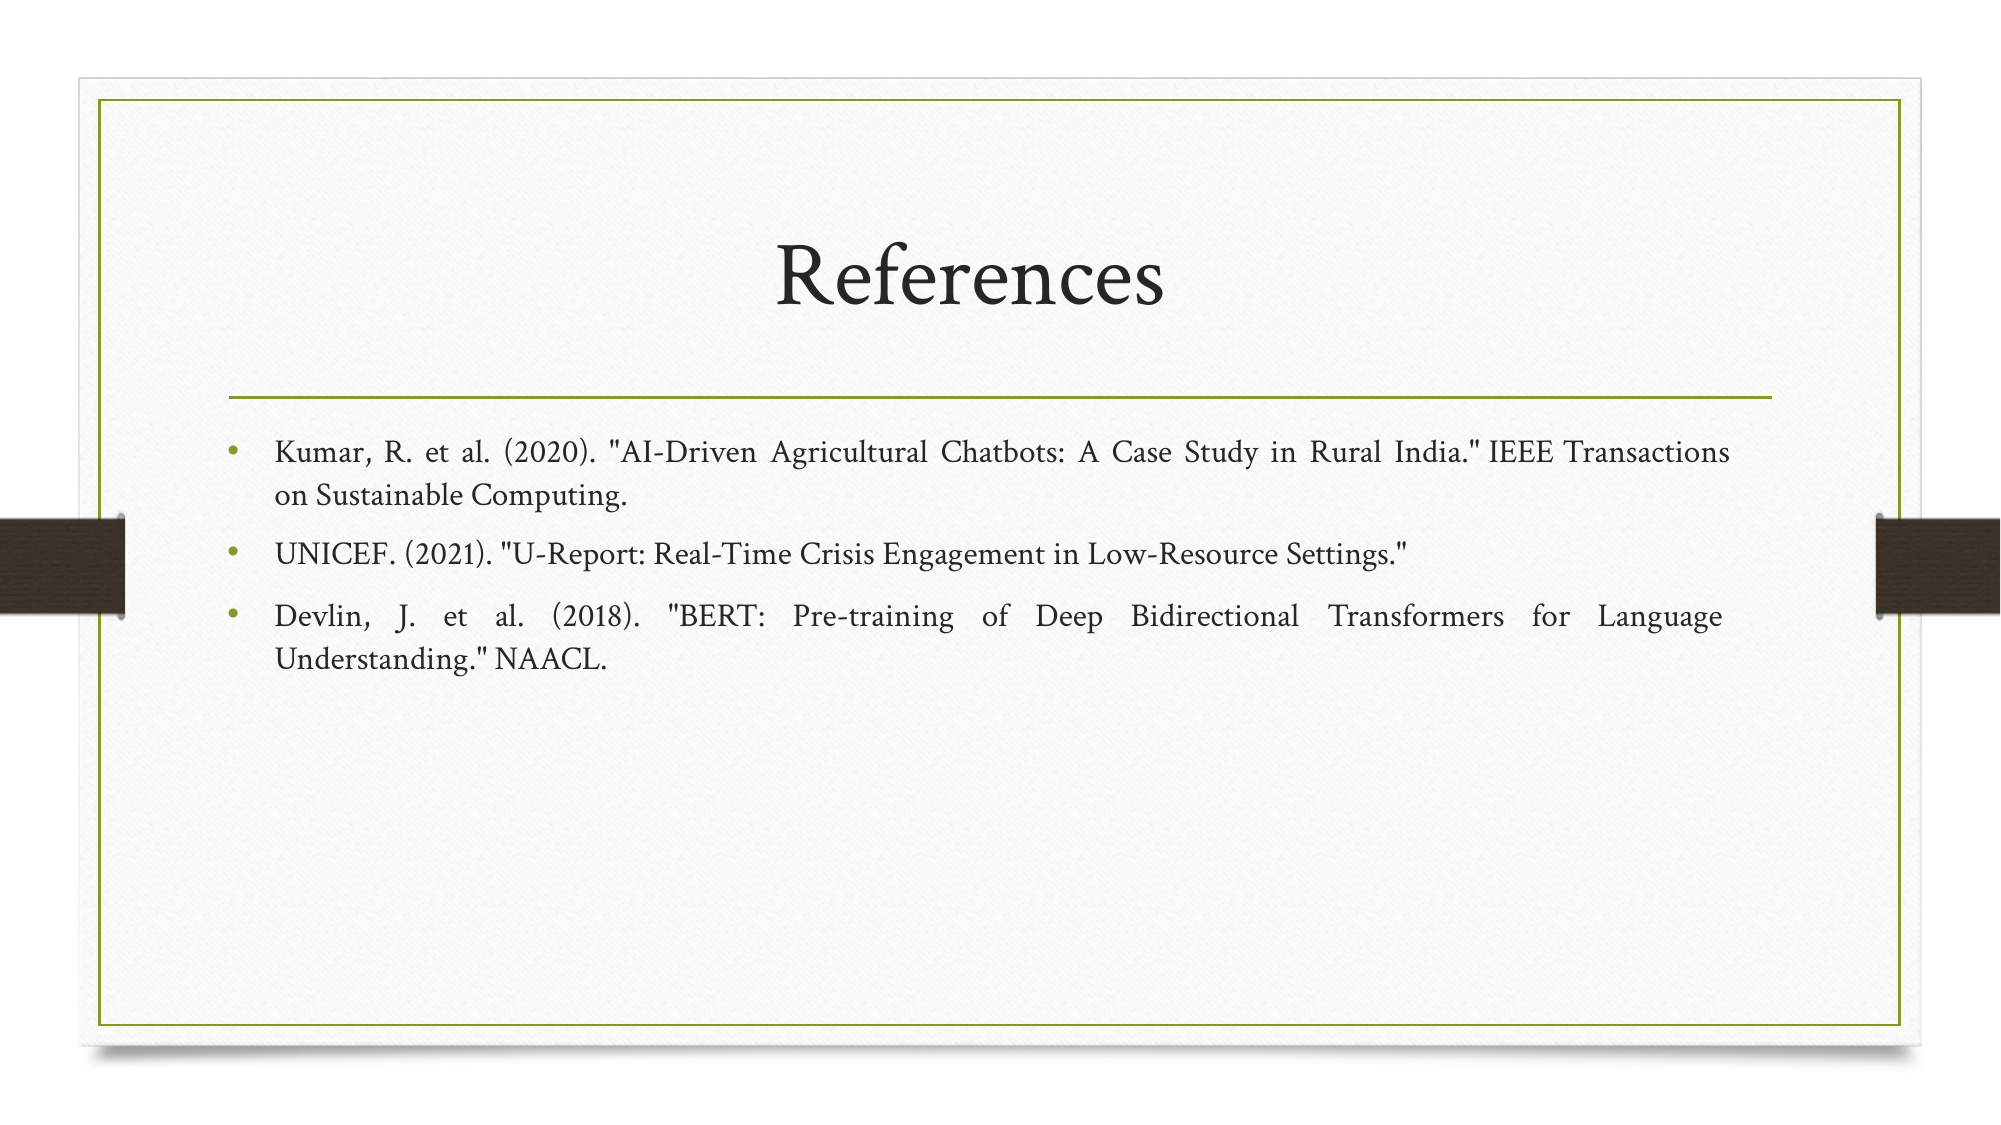

# References
Kumar, R. et al. (2020). "AI-Driven Agricultural Chatbots: A Case Study in Rural India." IEEE Transactions on Sustainable Computing.
UNICEF. (2021). "U-Report: Real-Time Crisis Engagement in Low-Resource Settings."
Devlin, J. et al. (2018). "BERT: Pre-training of Deep Bidirectional Transformers for Language Understanding." NAACL.